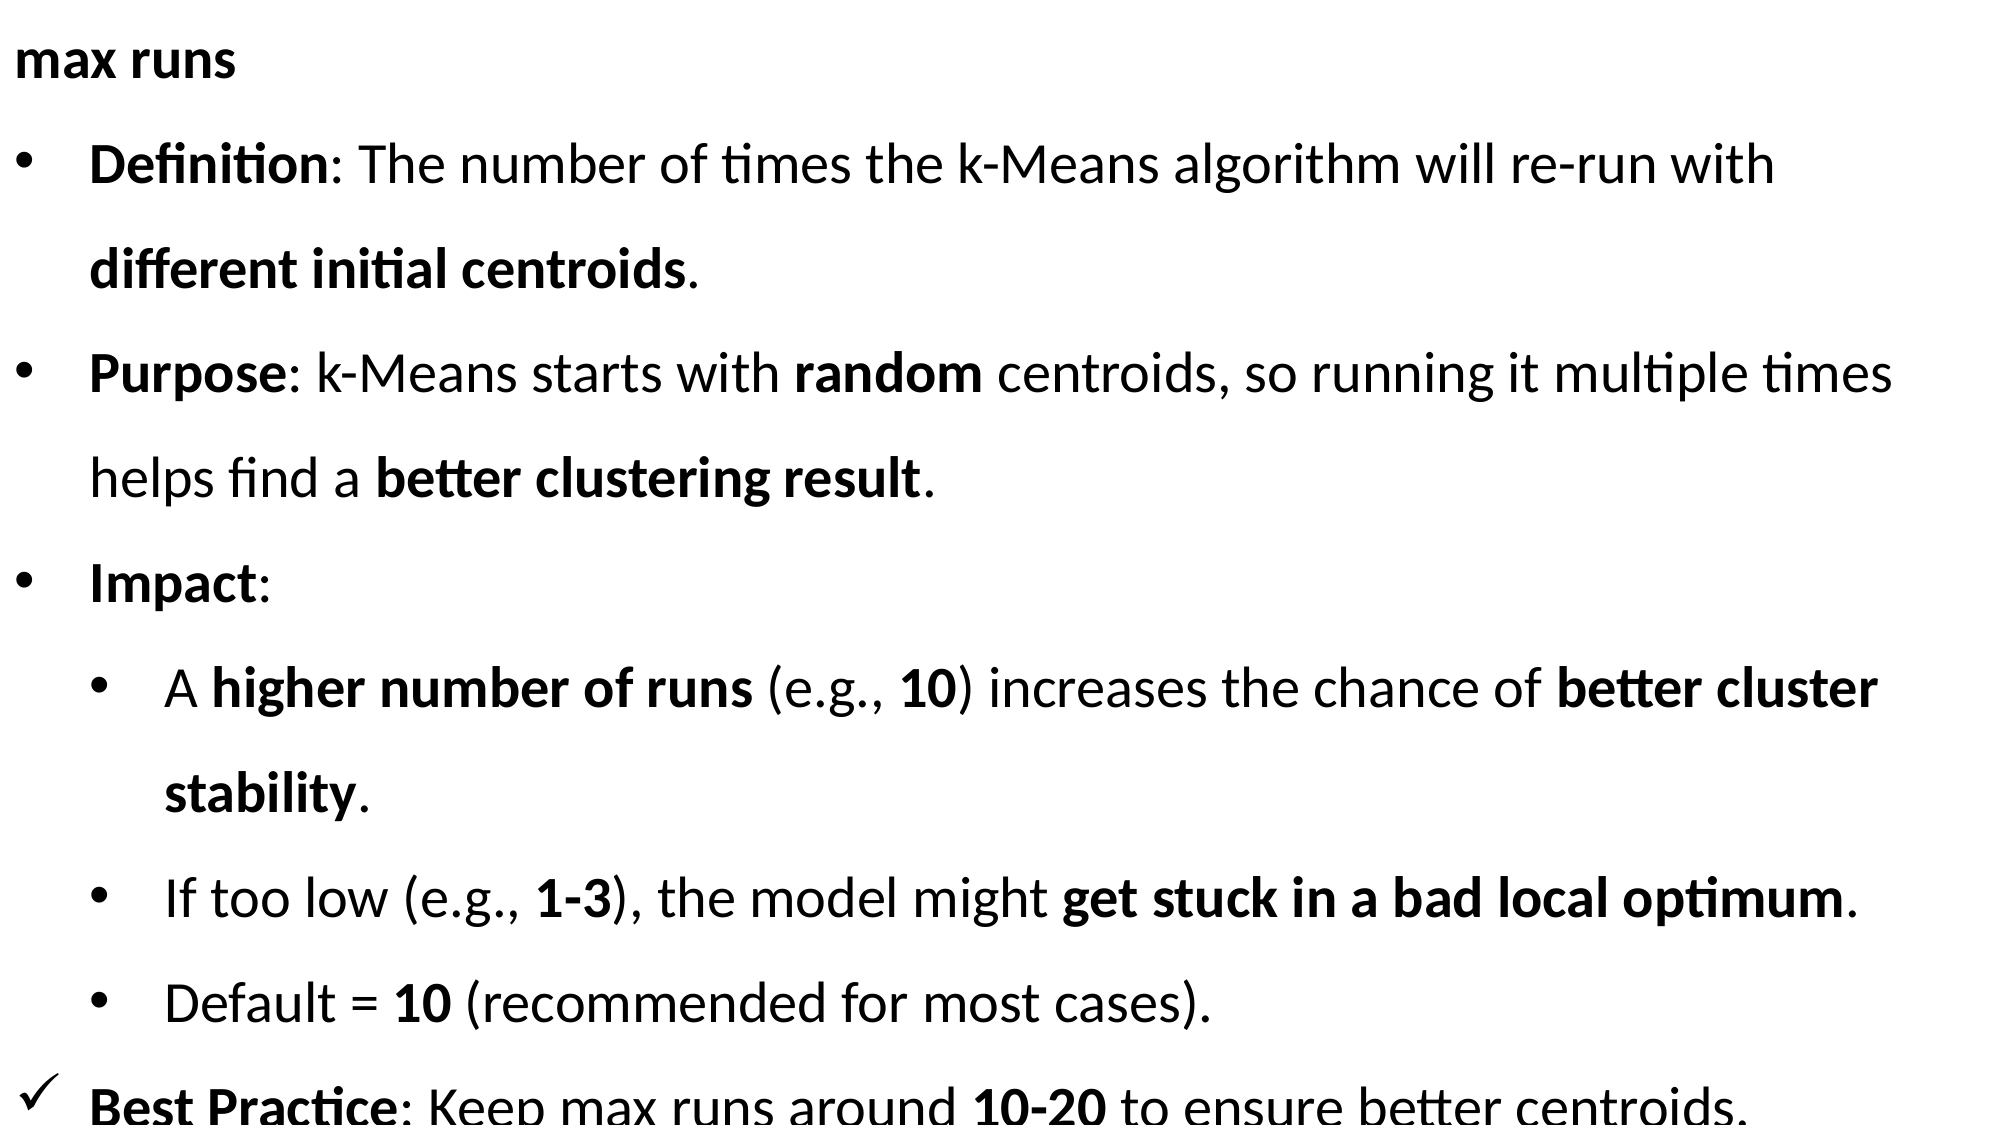

max runs
Definition: The number of times the k-Means algorithm will re-run with different initial centroids.
Purpose: k-Means starts with random centroids, so running it multiple times helps find a better clustering result.
Impact:
A higher number of runs (e.g., 10) increases the chance of better cluster stability.
If too low (e.g., 1-3), the model might get stuck in a bad local optimum.
Default = 10 (recommended for most cases).
Best Practice: Keep max runs around 10-20 to ensure better centroids.
58 | Faculty of Business and Law | Peter Faber Business School